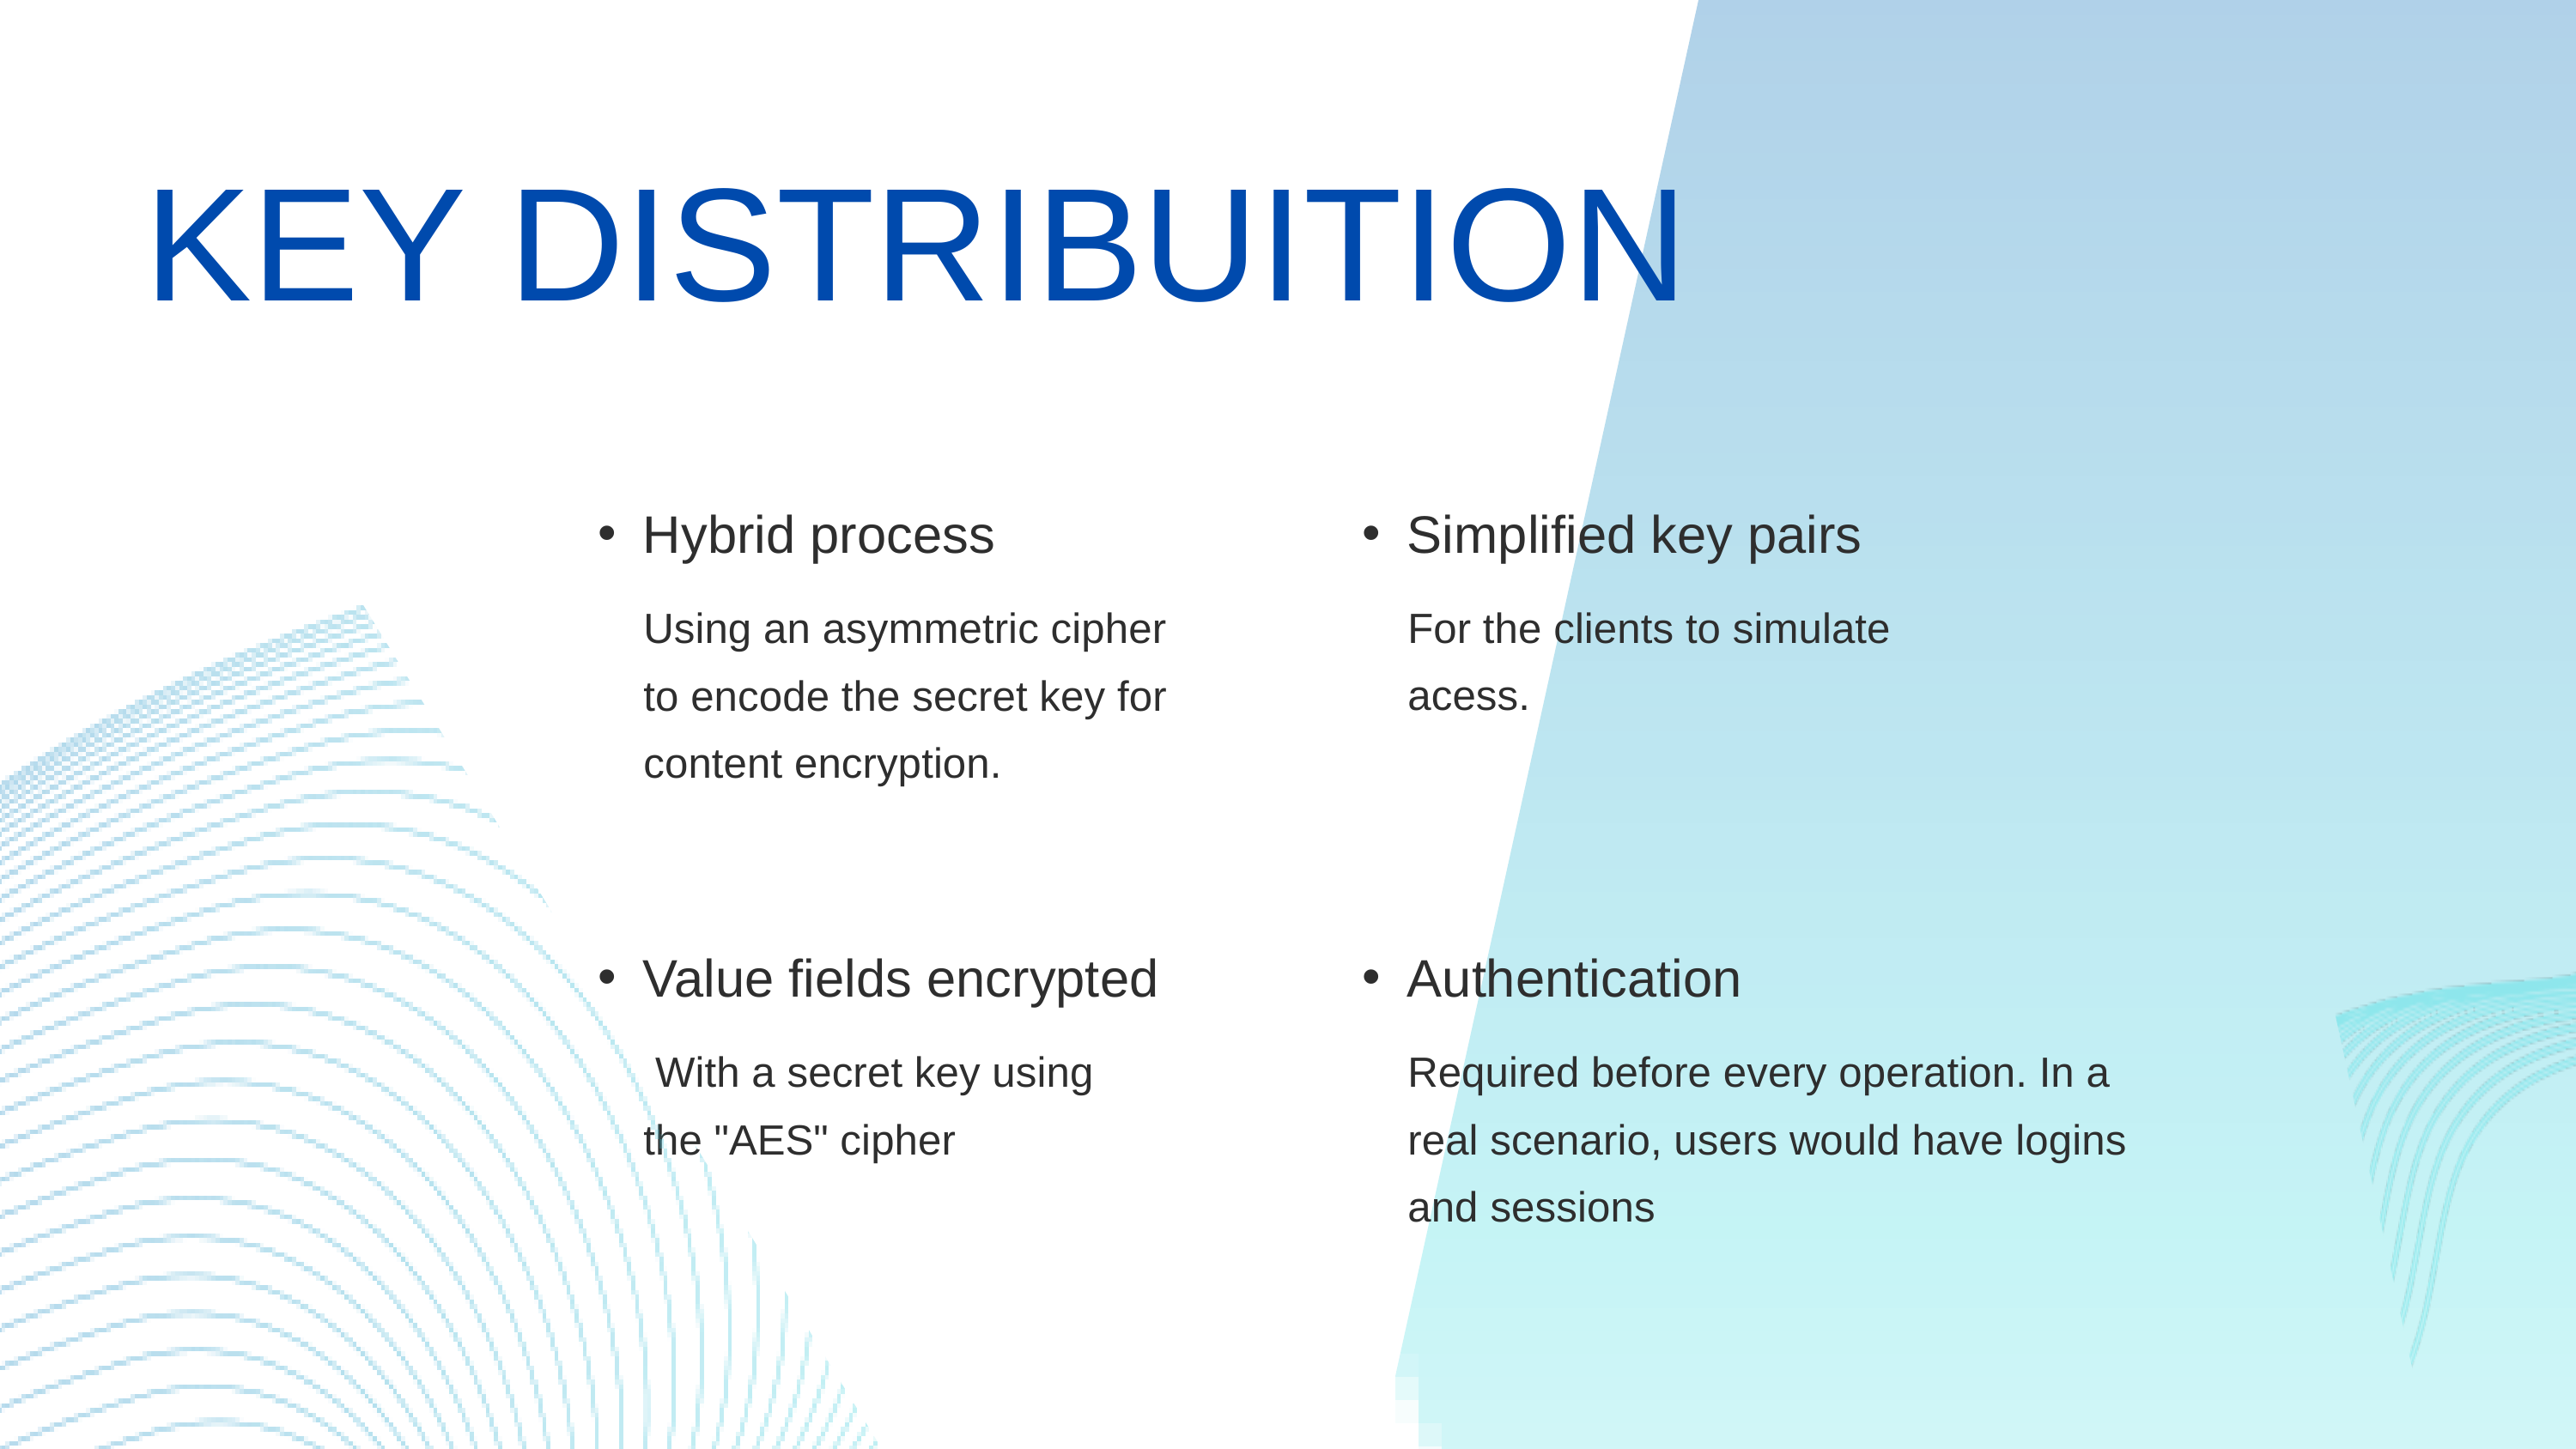

KEY DISTRIBUITION
Hybrid process
Simplified key pairs
Using an asymmetric cipher to encode the secret key for content encryption.
For the clients to simulate acess.

Value fields encrypted
Authentication
 With a secret key using the "AES" cipher
Required before every operation. In a real scenario, users would have logins and sessions